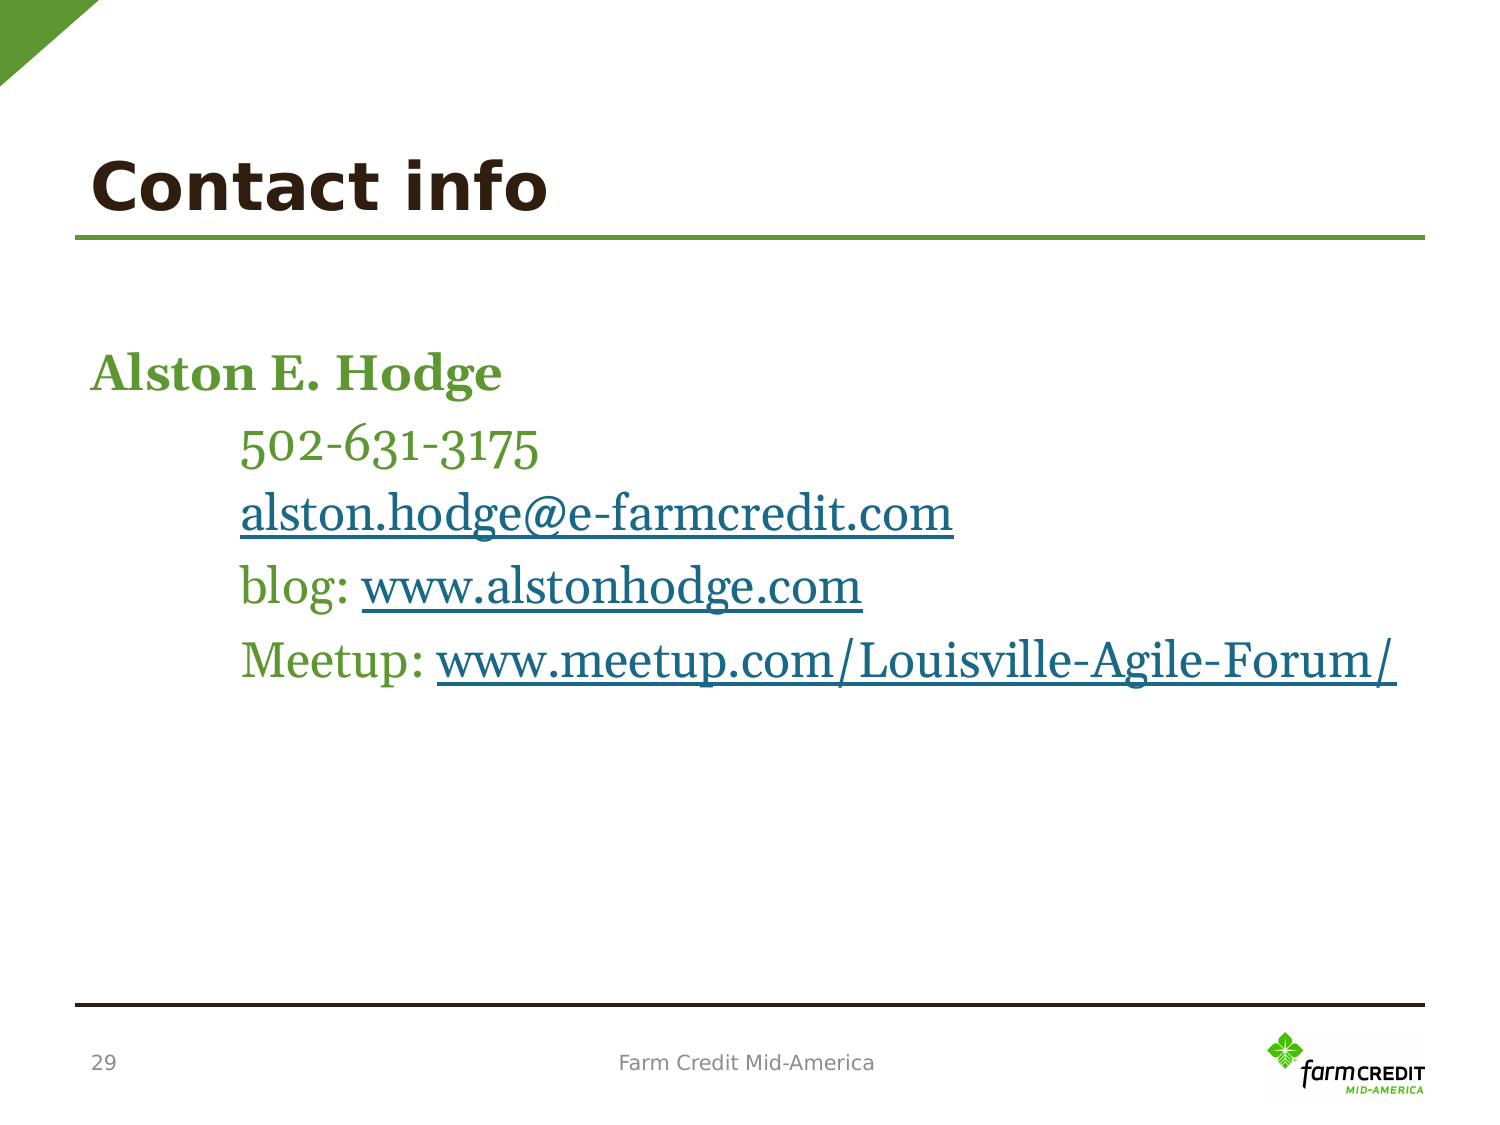

# Contact info

Alston E. Hodge
	502-631-3175
	alston.hodge@e-farmcredit.com
	blog: www.alstonhodge.com
	Meetup: www.meetup.com/Louisville-Agile-Forum/

Farm Credit Mid-America
29